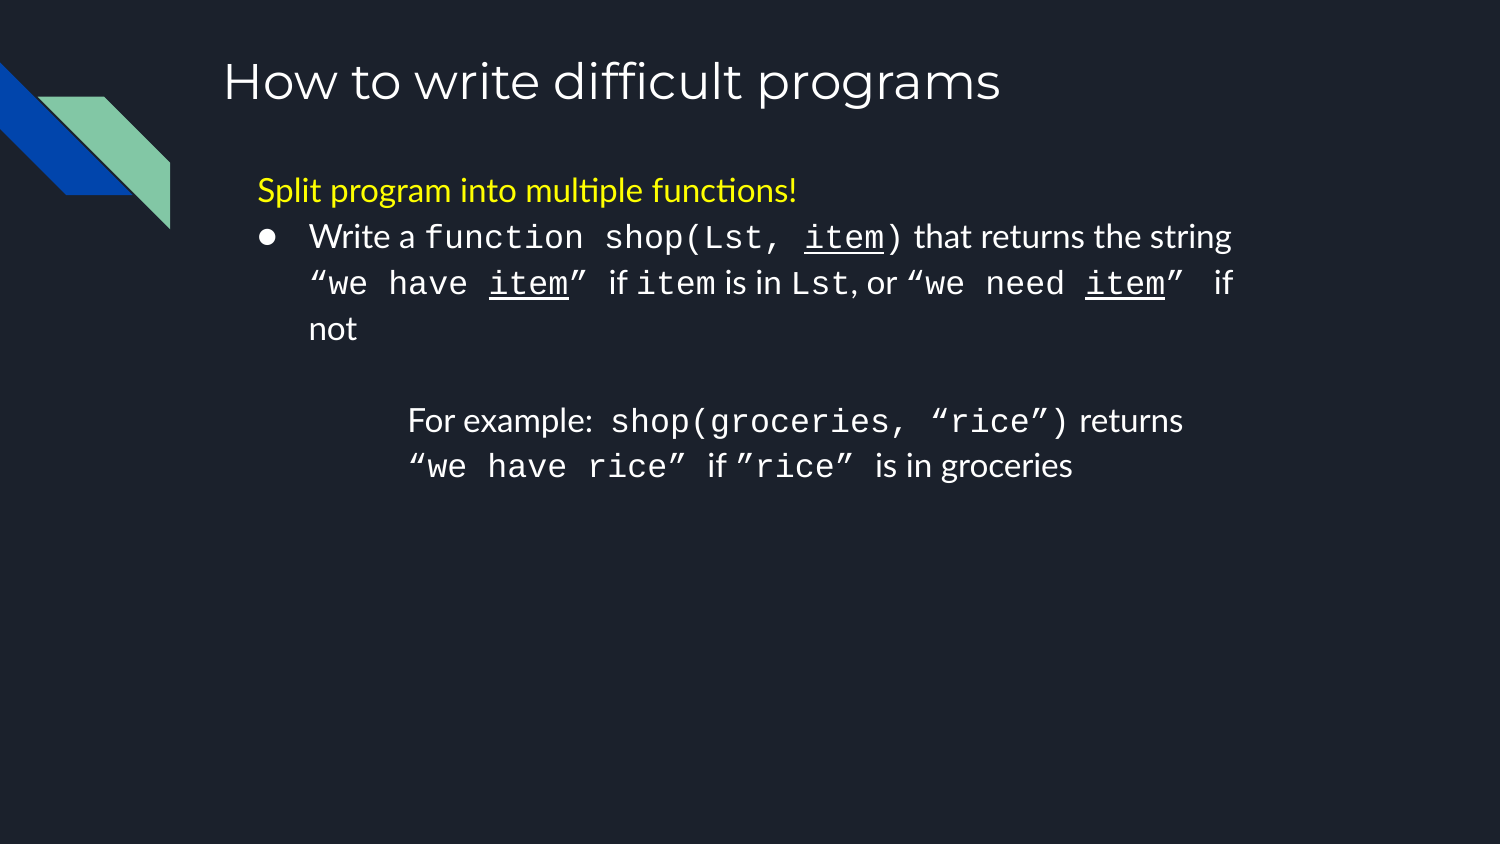

# How to write difficult programs
Split program into multiple functions!
Write a function shop(Lst, item) that returns the string “we have item” if item is in Lst, or “we need item”  if not

	For example:  shop(groceries, “rice”) returns
	“we have rice” if ”rice” is in groceries